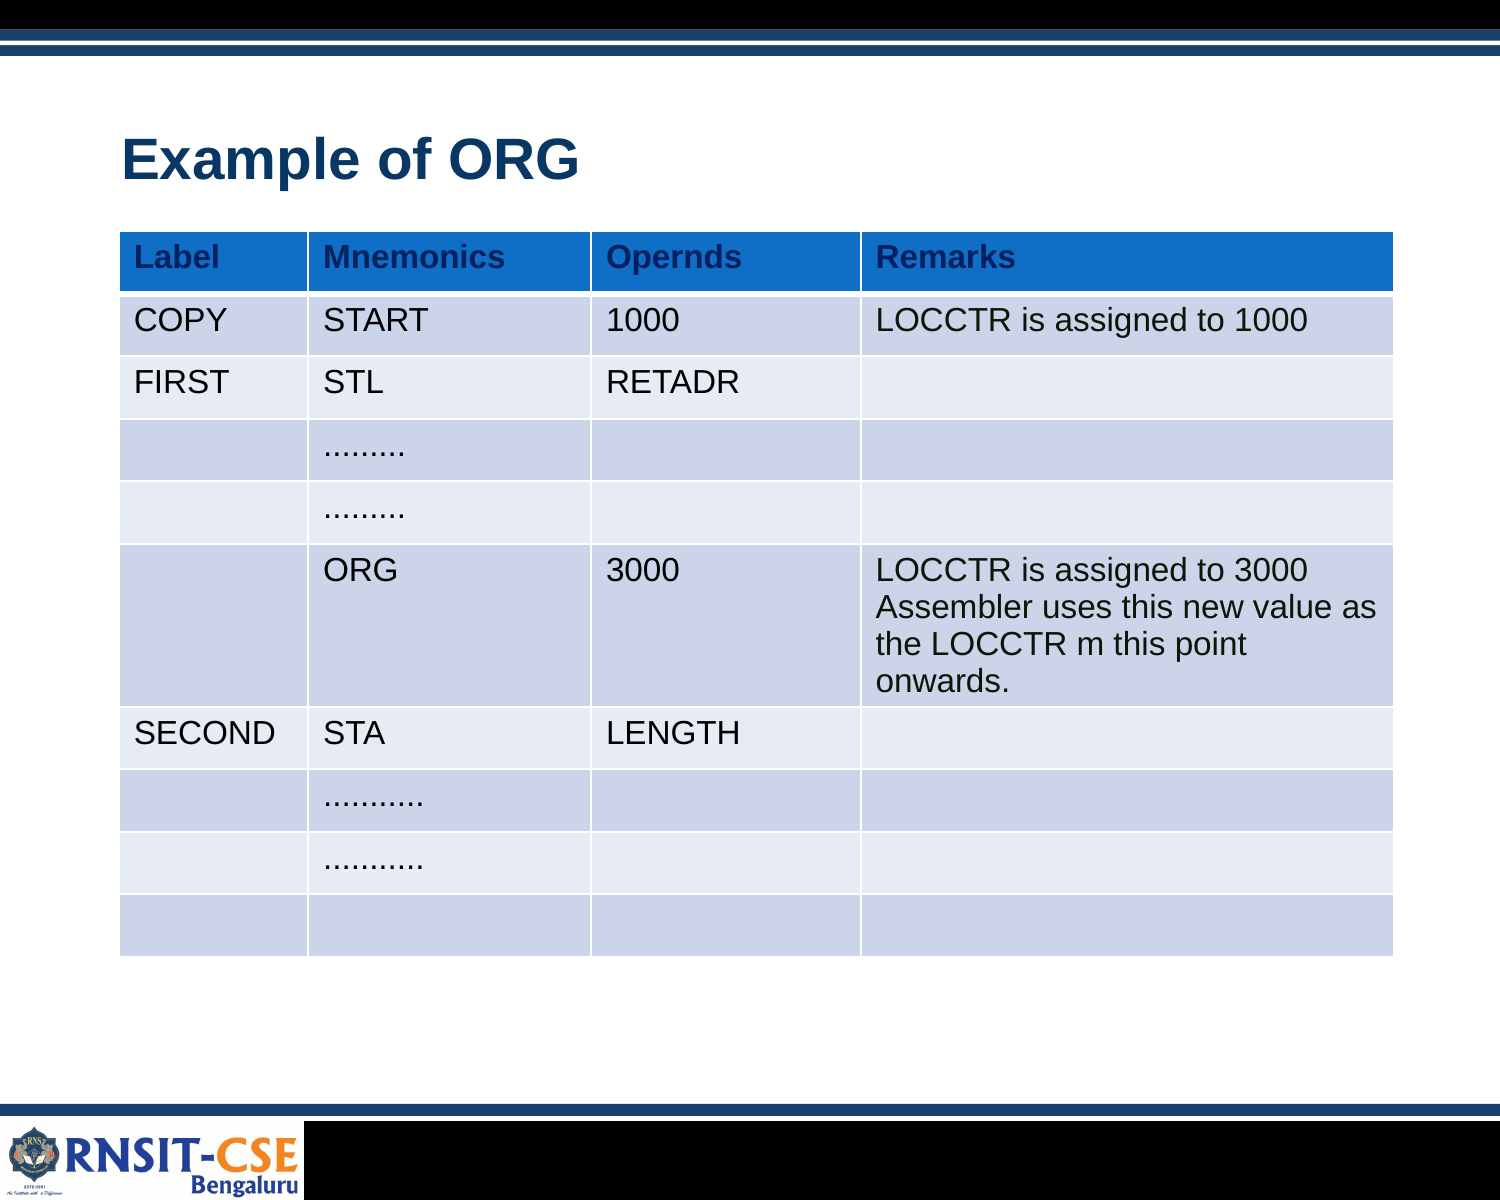

# Example of ORG
| Label | Mnemonics | Opernds | Remarks |
| --- | --- | --- | --- |
| COPY | START | 1000 | LOCCTR is assigned to 1000 |
| FIRST | STL | RETADR |  |
|  | ......... |  |  |
|  | ......... |  |  |
|  | ORG | 3000 | LOCCTR is assigned to 3000 Assembler uses this new value as the LOCCTR m this point onwards. |
| SECOND | STA | LENGTH |  |
|  | ........... |  |  |
|  | ........... |  |  |
|  |  |  |  |